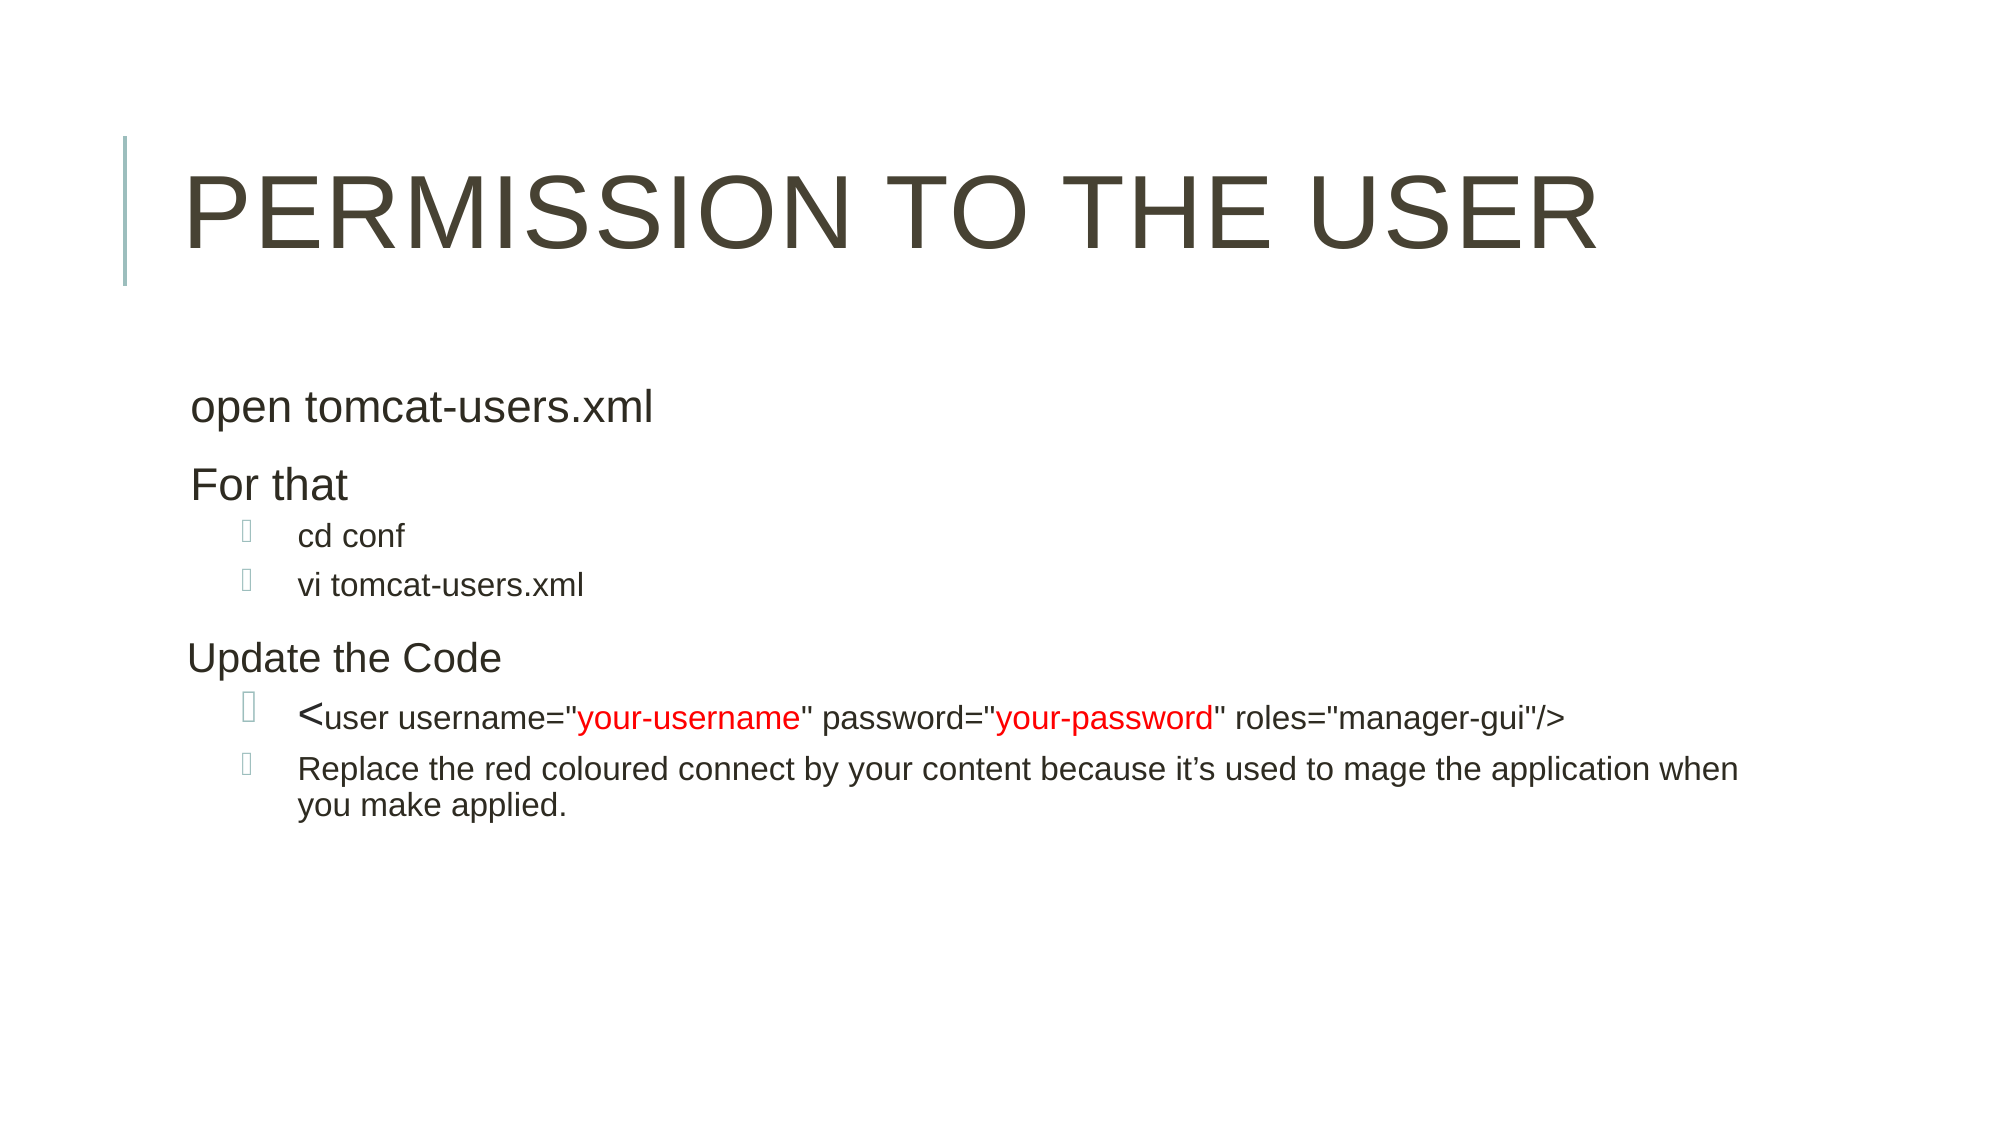

# Permission to the User
open tomcat-users.xml
For that
cd conf
vi tomcat-users.xml
Update the Code
<user username="your-username" password="your-password" roles="manager-gui"/>
Replace the red coloured connect by your content because it’s used to mage the application when you make applied.